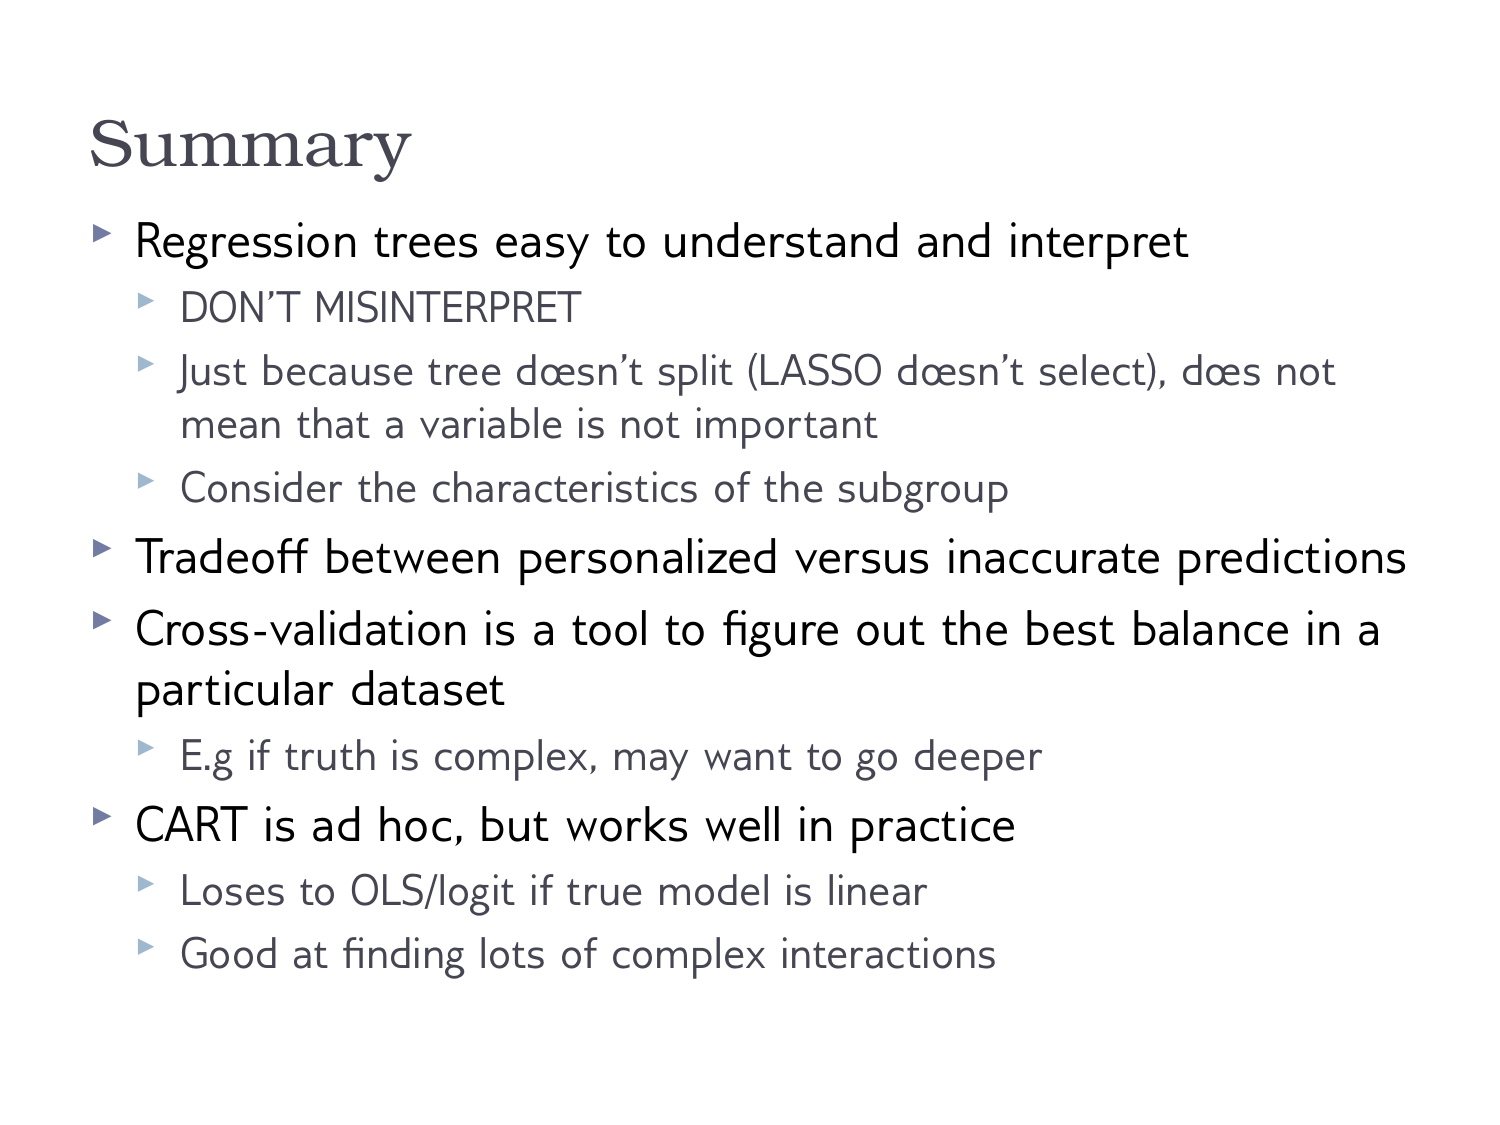

# Summary
Regression trees easy to understand and interpret
DON’T MISINTERPRET
Just because tree doesn’t split (LASSO doesn’t select), does not mean that a variable is not important
Consider the characteristics of the subgroup
Tradeoff between personalized versus inaccurate predictions
Cross-validation is a tool to figure out the best balance in a particular dataset
E.g if truth is complex, may want to go deeper
CART is ad hoc, but works well in practice
Loses to OLS/logit if true model is linear
Good at finding lots of complex interactions